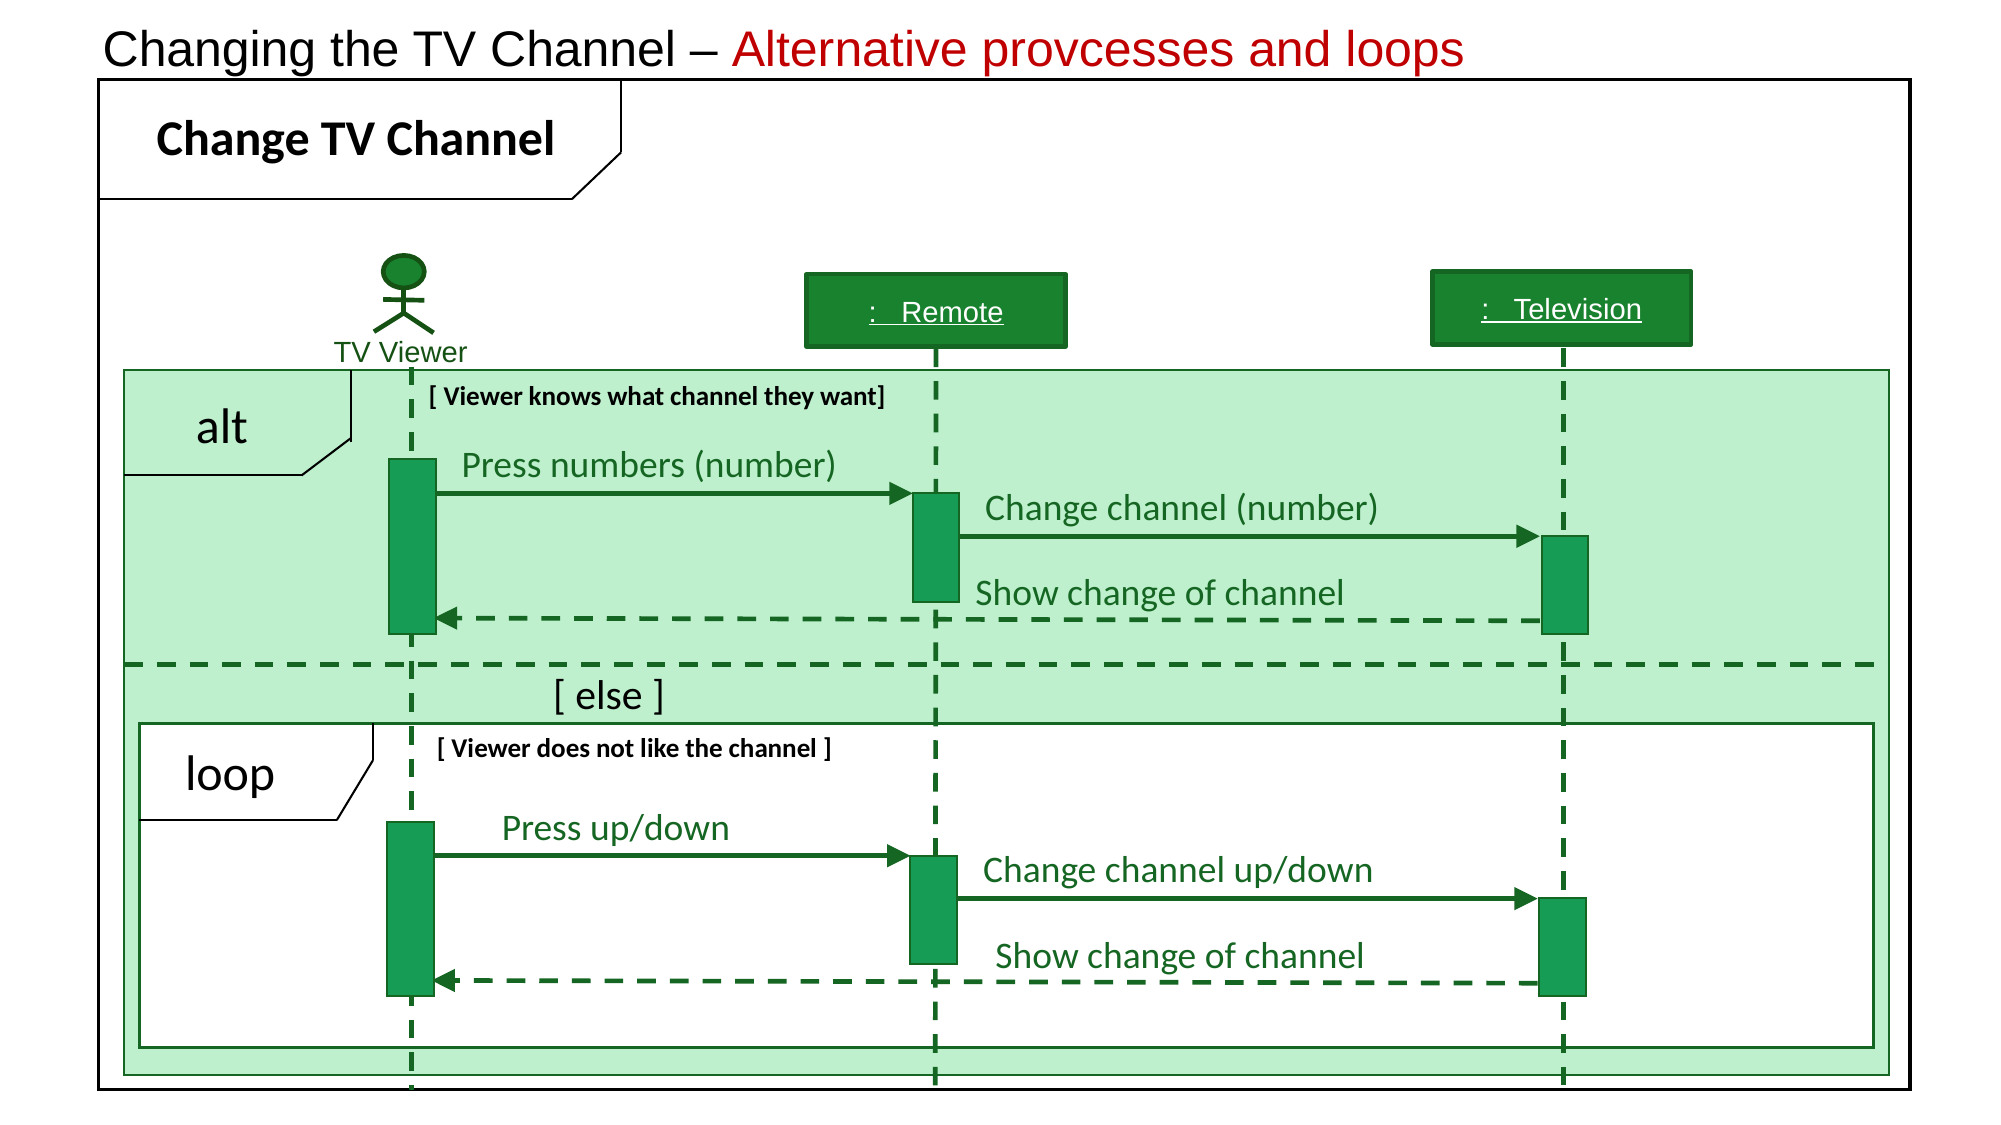

Changing the TV Channel – Alternative provcesses and loops

Change TV Channel

TV Viewer
:   Television
:   Remote

alt
[ Viewer knows what channel they want]
Press numbers (number)

Change channel (number)

Show change of channel
[ else ]
[ Viewer does not like the channel ]

loop
     Press up/down

Change channel up/down

Show change of channel